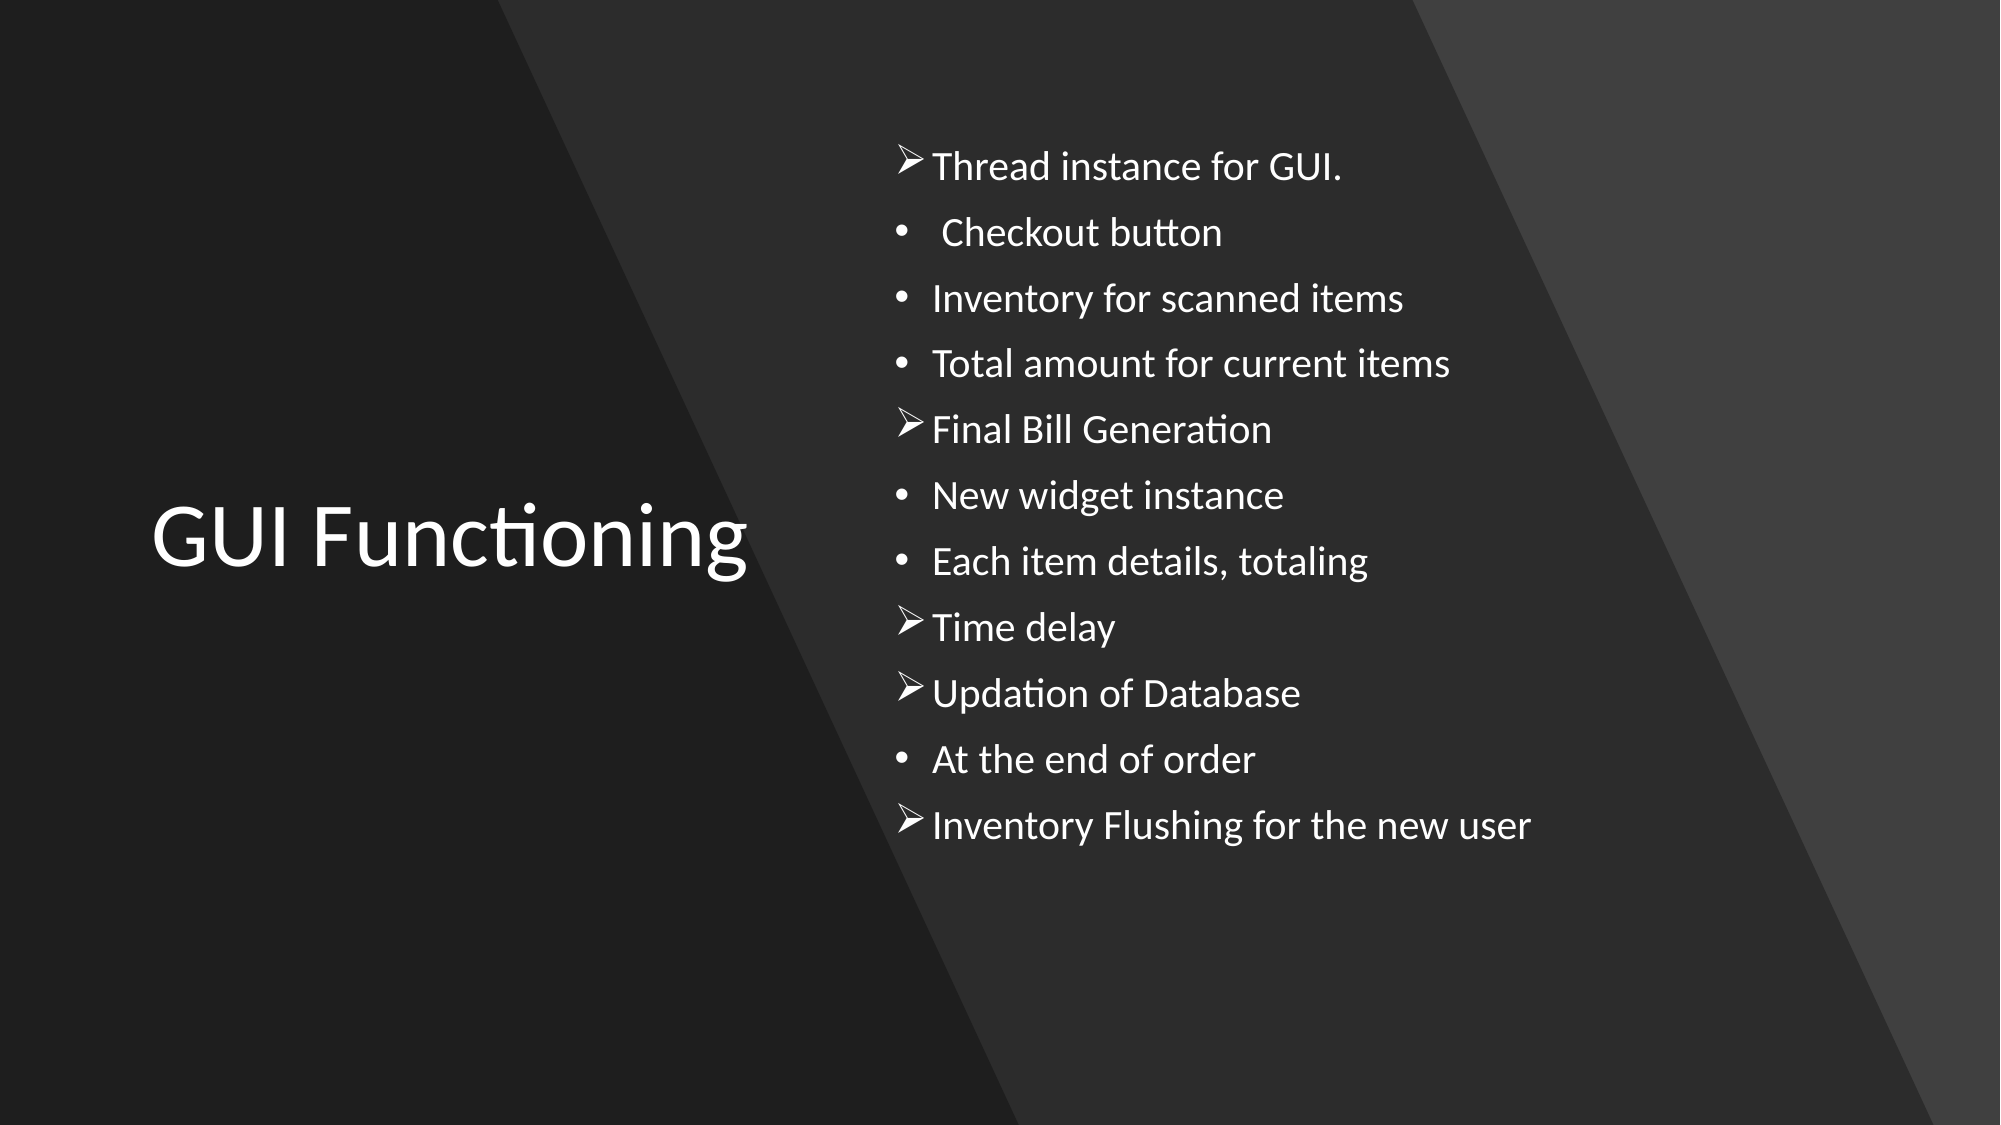

# GUI Functioning
Thread instance for GUI.
 Checkout button
Inventory for scanned items
Total amount for current items
Final Bill Generation
New widget instance
Each item details, totaling
Time delay
Updation of Database
At the end of order
Inventory Flushing for the new user